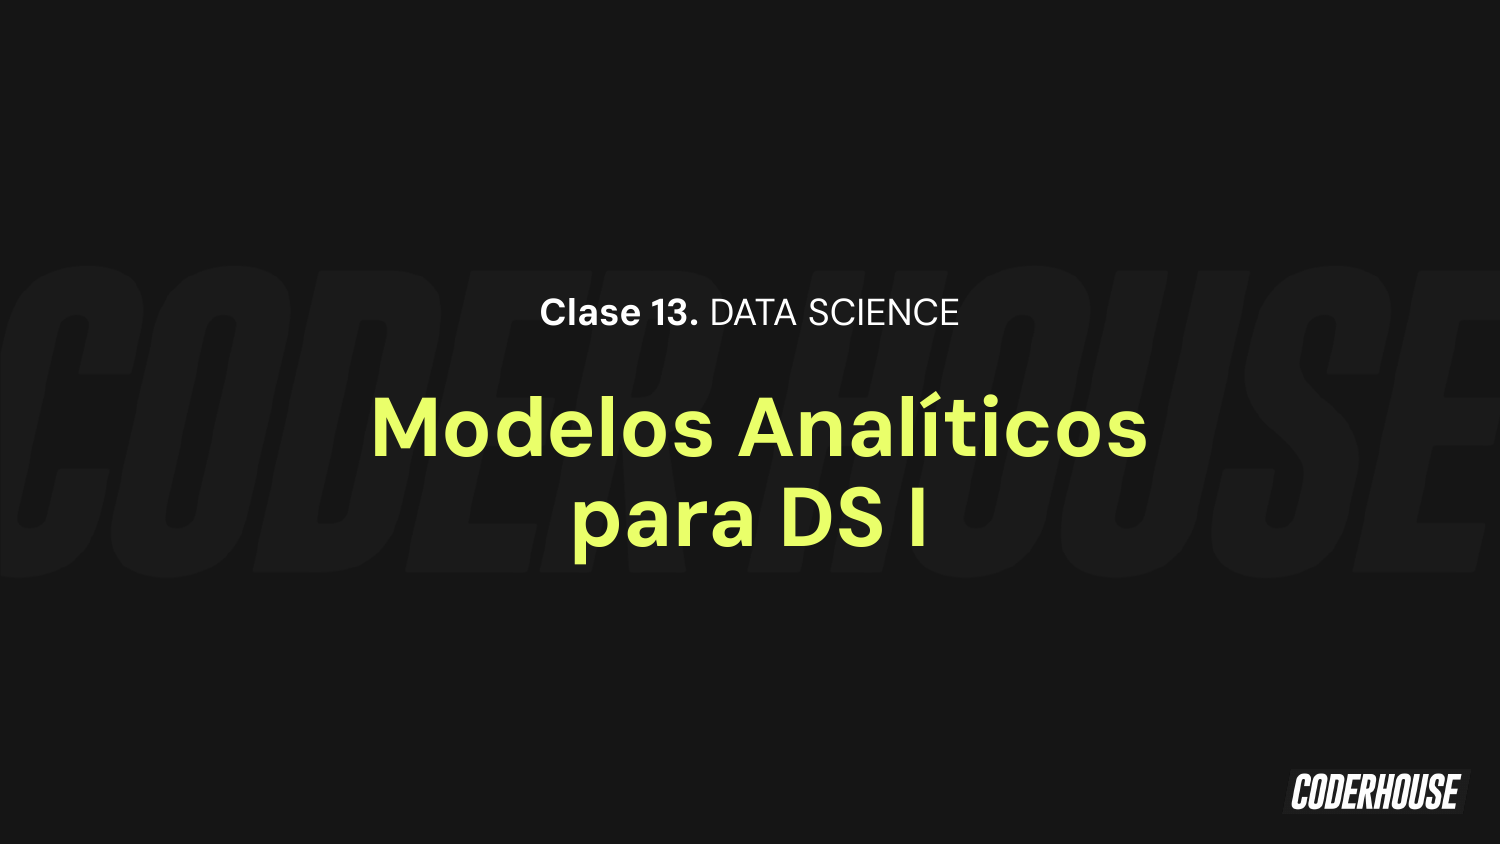

Clase 13. DATA SCIENCE
 Modelos Analíticos para DS I